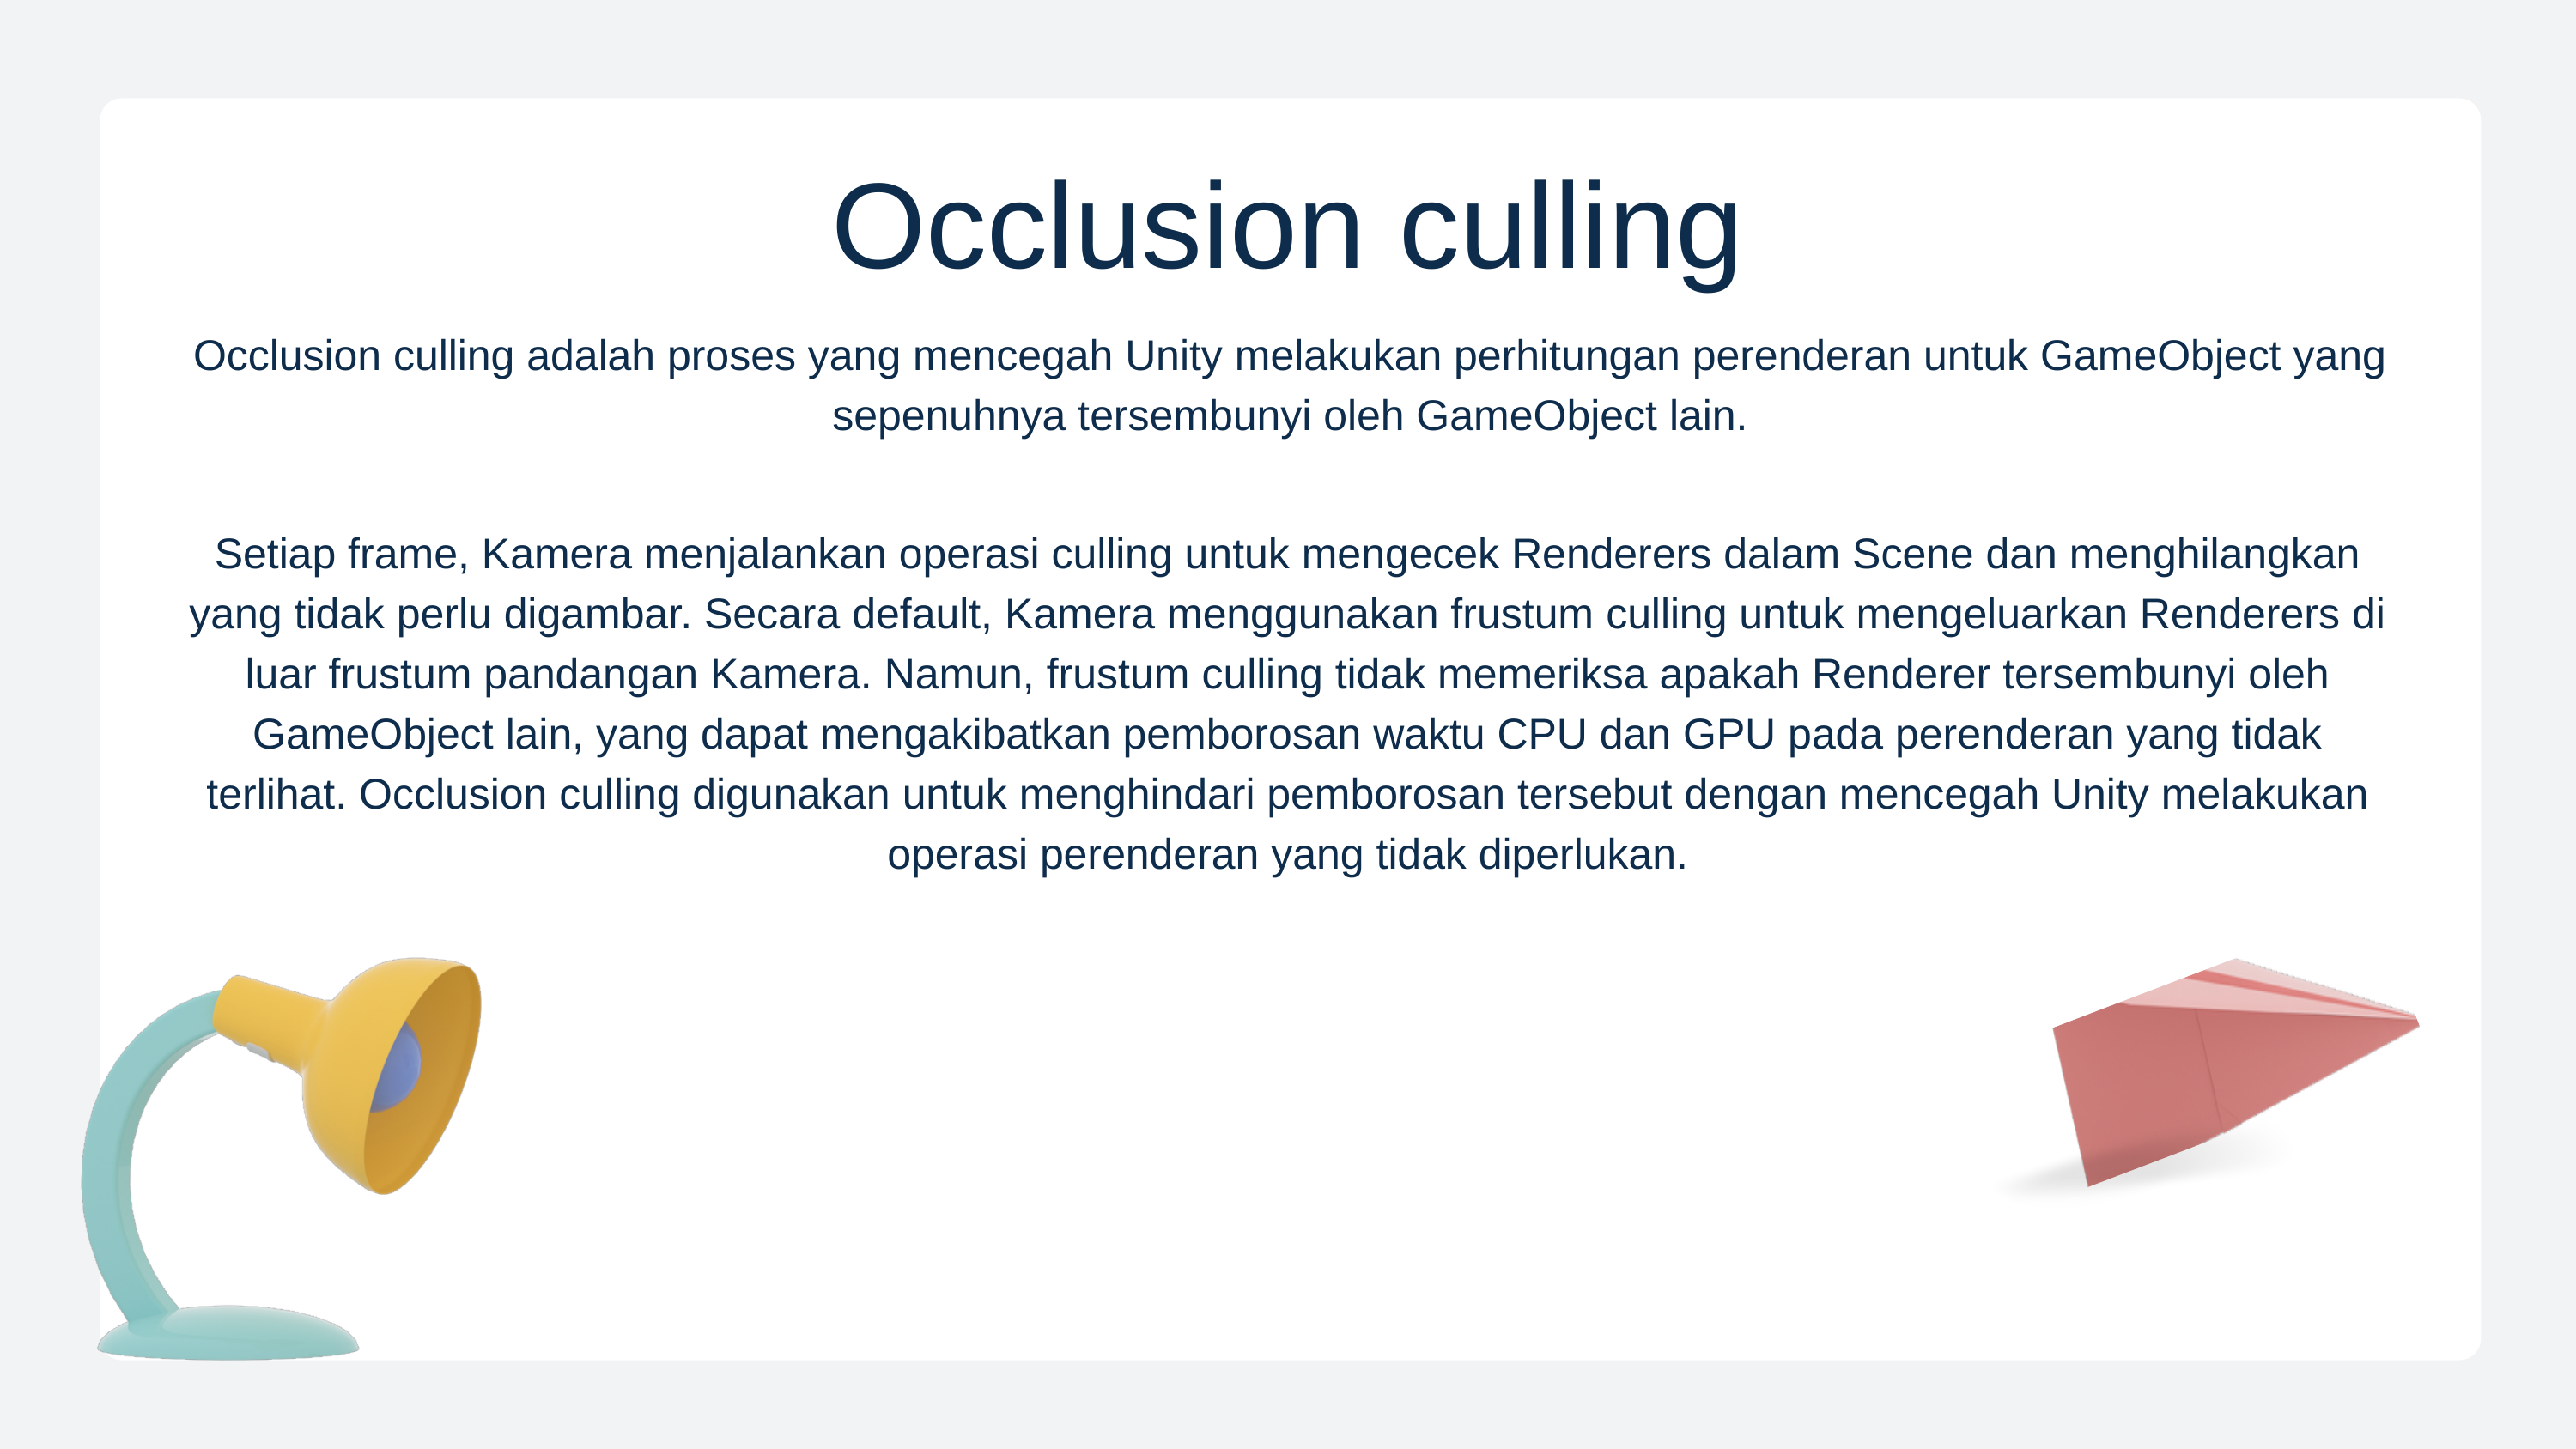

Occlusion culling
Occlusion culling adalah proses yang mencegah Unity melakukan perhitungan perenderan untuk GameObject yang sepenuhnya tersembunyi oleh GameObject lain.
Setiap frame, Kamera menjalankan operasi culling untuk mengecek Renderers dalam Scene dan menghilangkan yang tidak perlu digambar. Secara default, Kamera menggunakan frustum culling untuk mengeluarkan Renderers di luar frustum pandangan Kamera. Namun, frustum culling tidak memeriksa apakah Renderer tersembunyi oleh GameObject lain, yang dapat mengakibatkan pemborosan waktu CPU dan GPU pada perenderan yang tidak terlihat. Occlusion culling digunakan untuk menghindari pemborosan tersebut dengan mencegah Unity melakukan operasi perenderan yang tidak diperlukan.